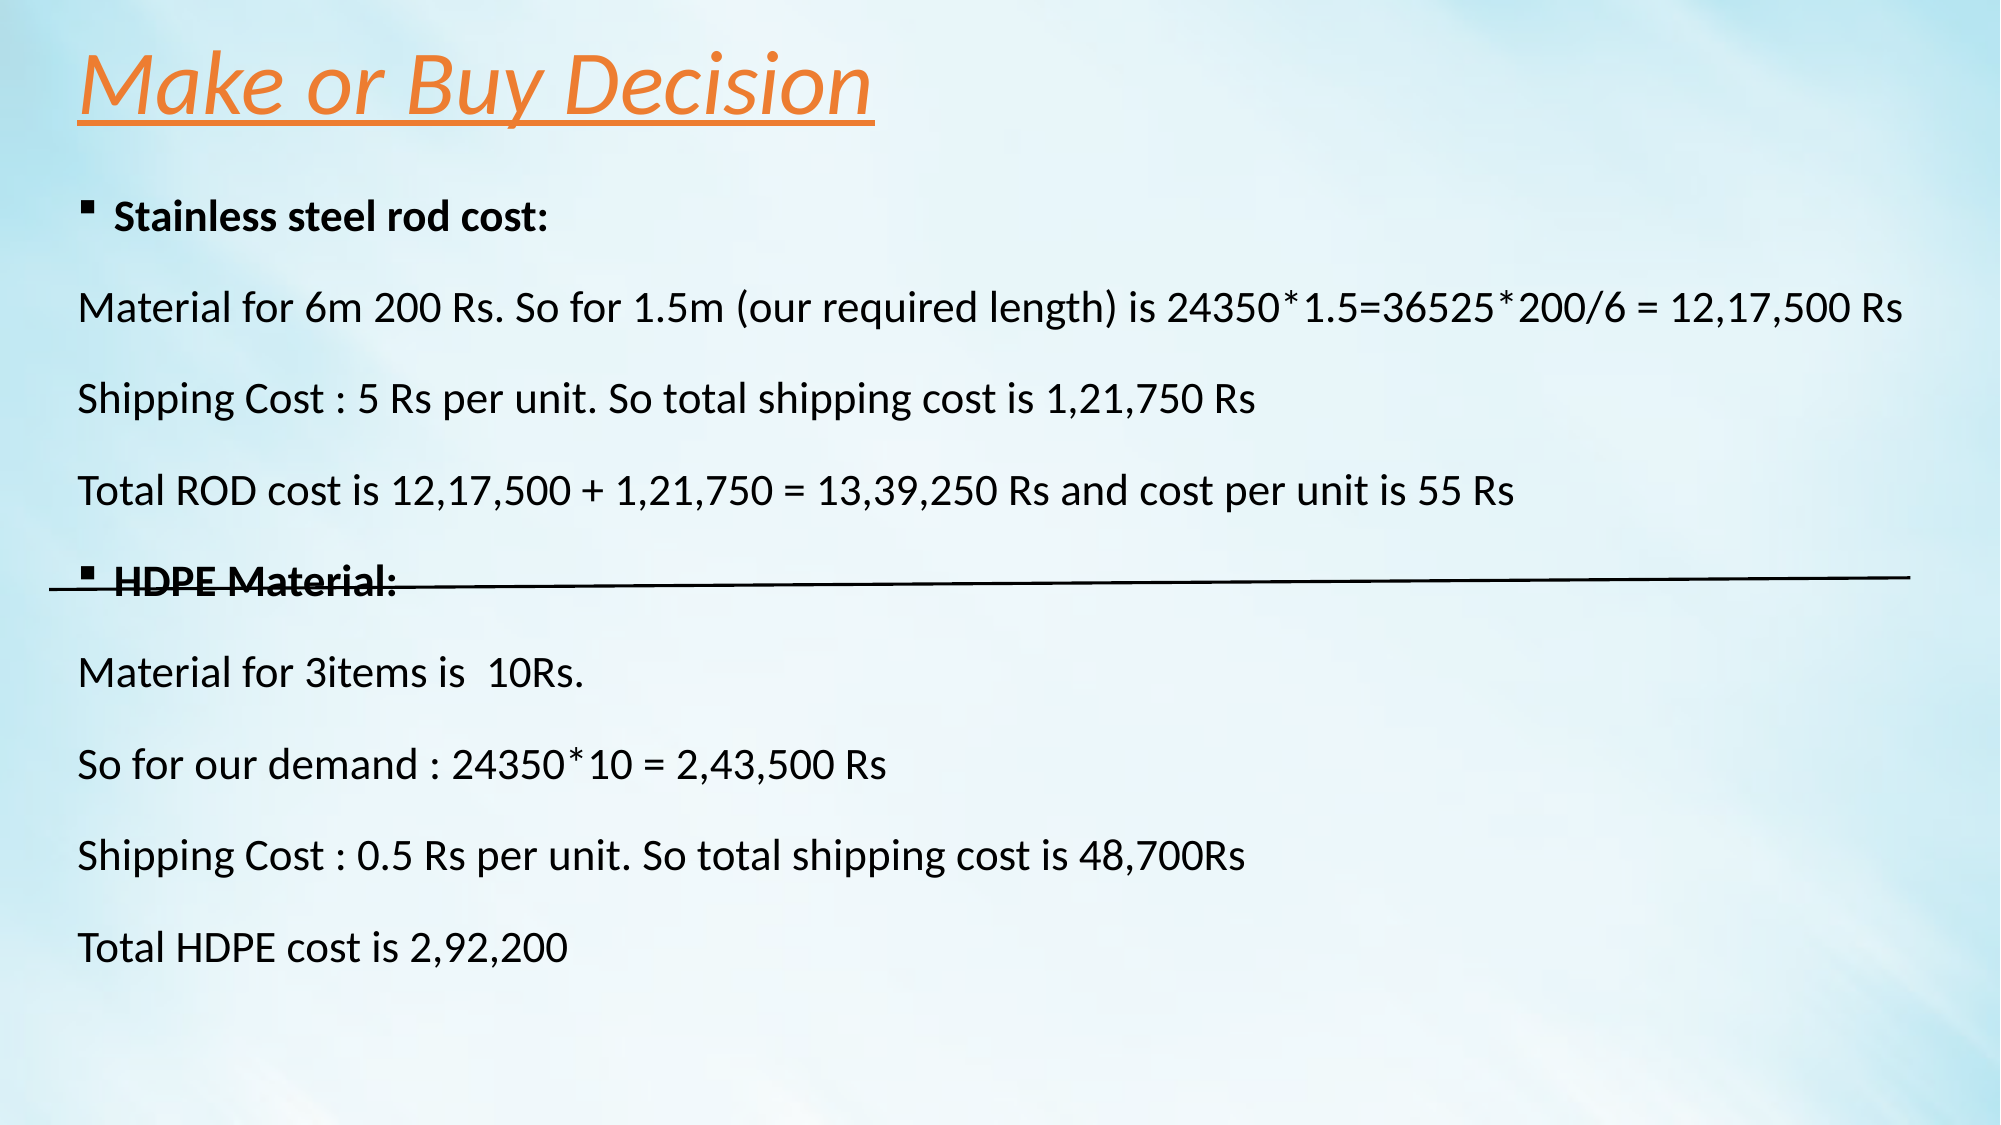

# Make or Buy Decision
Stainless steel rod cost:
Material for 6m 200 Rs. So for 1.5m (our required length) is 24350*1.5=36525*200/6 = 12,17,500 Rs
Shipping Cost : 5 Rs per unit. So total shipping cost is 1,21,750 Rs
Total ROD cost is 12,17,500 + 1,21,750 = 13,39,250 Rs and cost per unit is 55 Rs
HDPE Material:
Material for 3items is  10Rs.
So for our demand : 24350*10 = 2,43,500 Rs
Shipping Cost : 0.5 Rs per unit. So total shipping cost is 48,700Rs
Total HDPE cost is 2,92,200